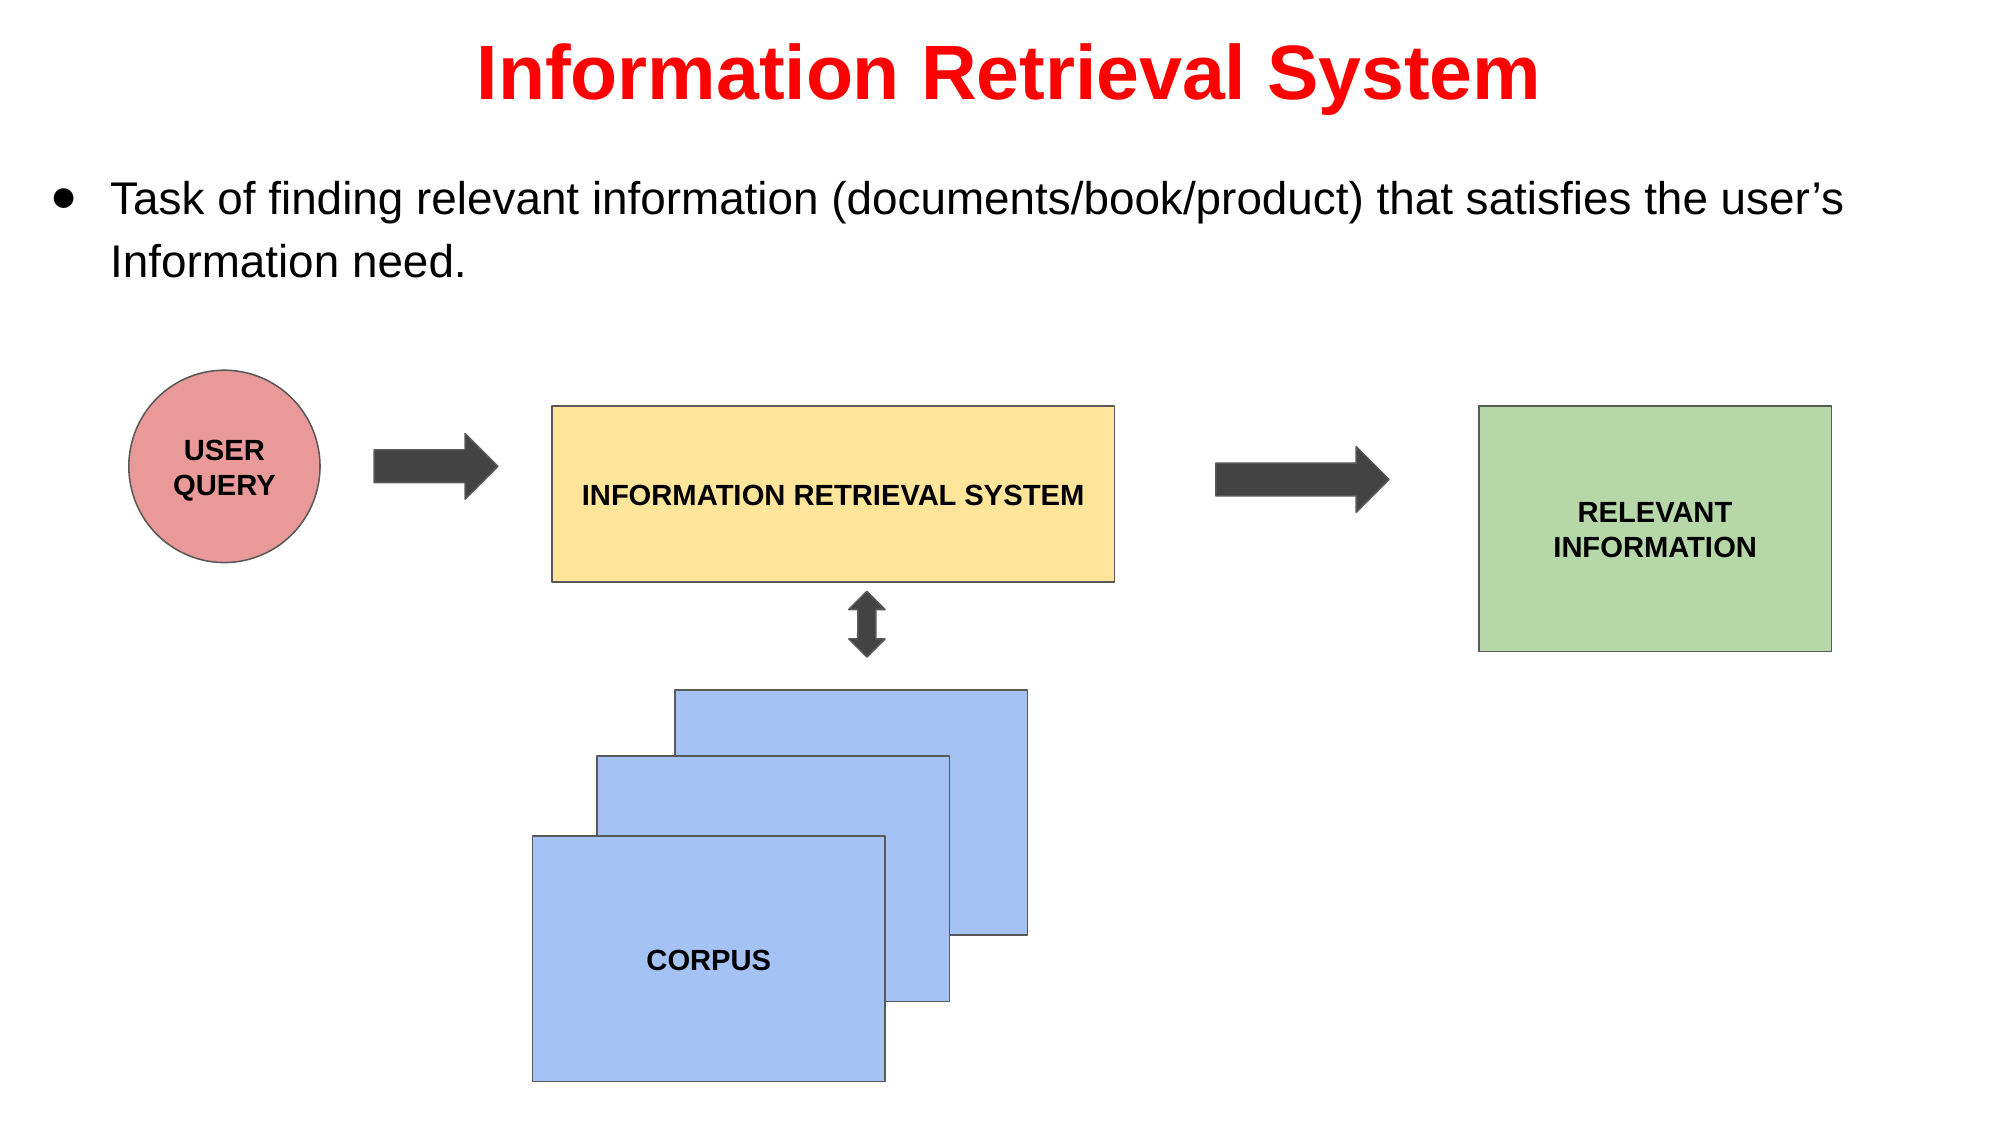

Information Retrieval System
Task of finding relevant information (documents/book/product) that satisfies the user’s Information need.
USER QUERY
INFORMATION RETRIEVAL SYSTEM
RELEVANT INFORMATION

CORPUS